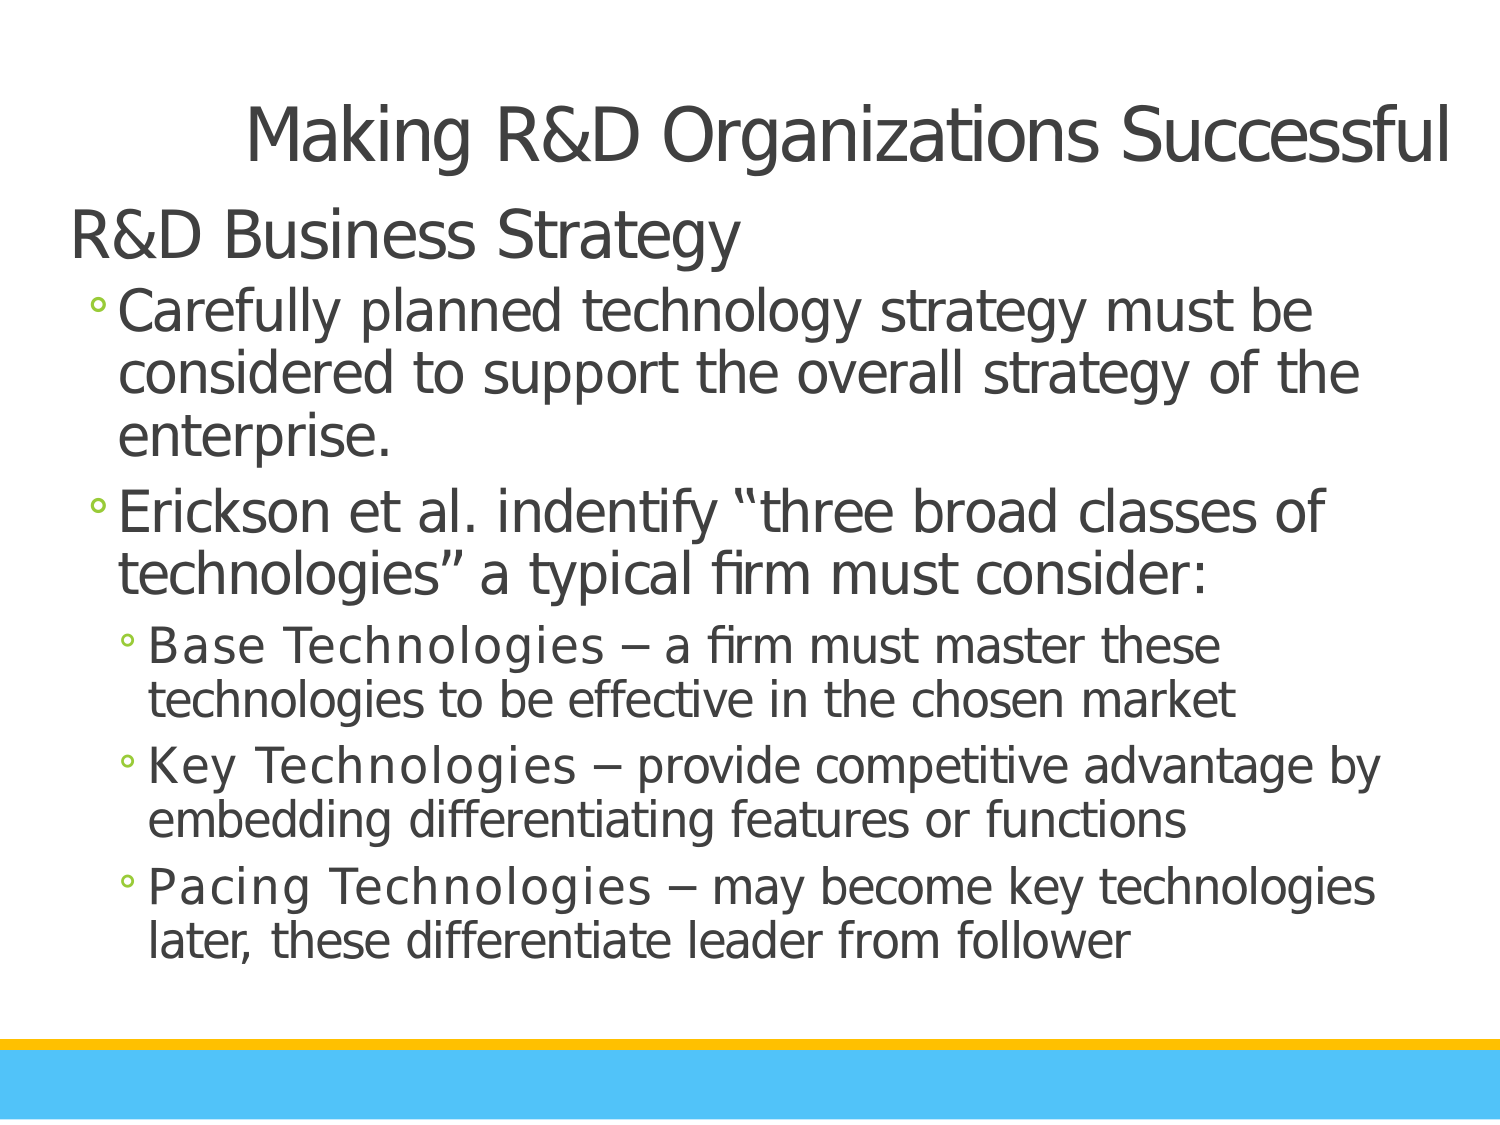

Making R&D Organizations Successful
R&D Business Strategy
Carefully planned technology strategy must be considered to support the overall strategy of the enterprise.
Erickson et al. indentify “three broad classes of technologies” a typical firm must consider:
Base Technologies – a firm must master these technologies to be effective in the chosen market
Key Technologies – provide competitive advantage by embedding differentiating features or functions
Pacing Technologies – may become key technologies later, these differentiate leader from follower